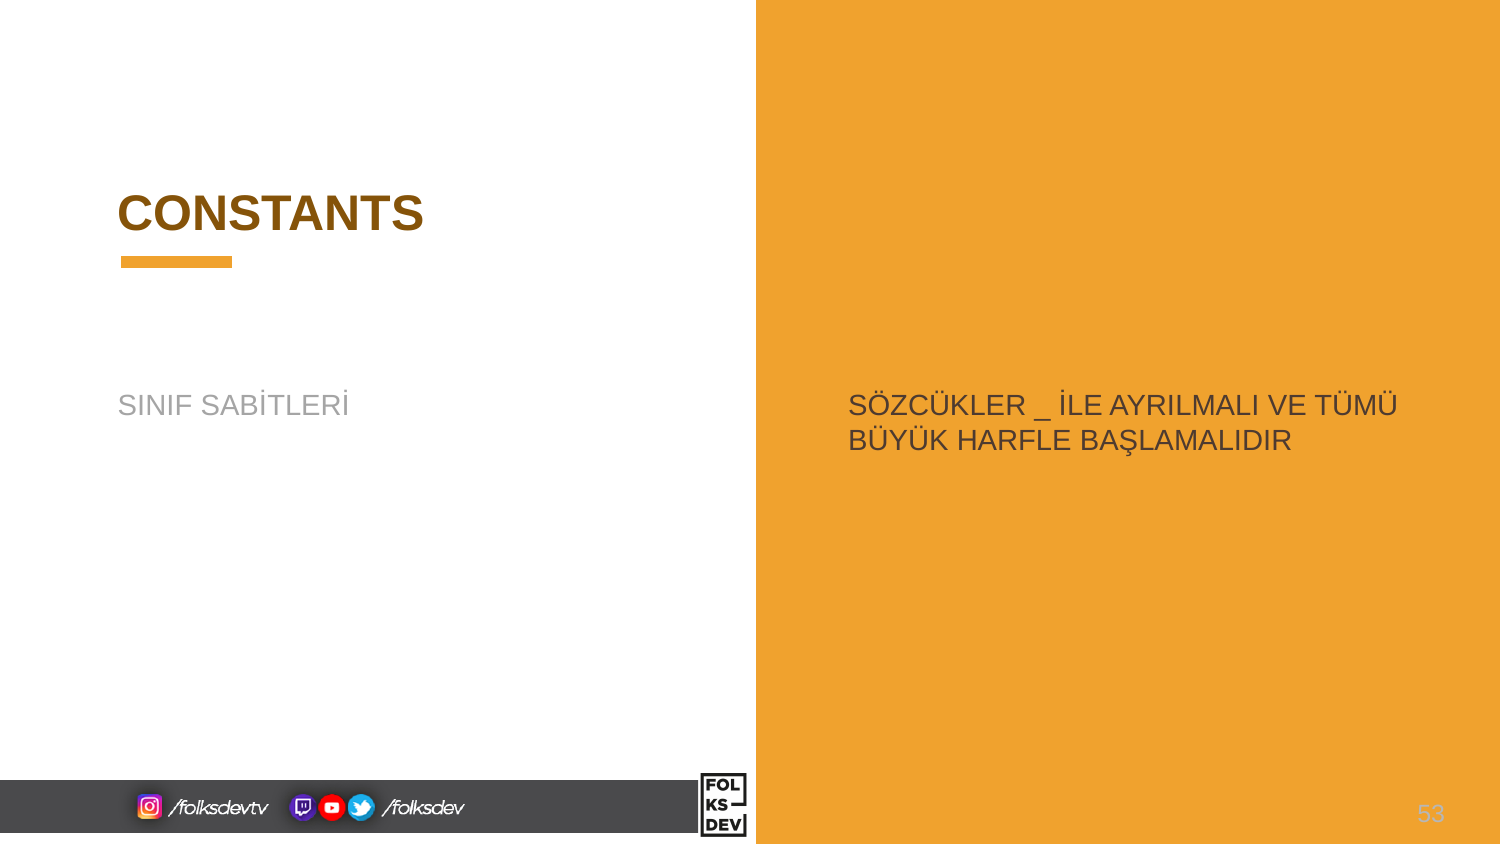

# CONSTANTS
SINIF SABİTLERİ
SÖZCÜKLER _ İLE AYRILMALI VE TÜMÜ BÜYÜK HARFLE BAŞLAMALIDIR

53